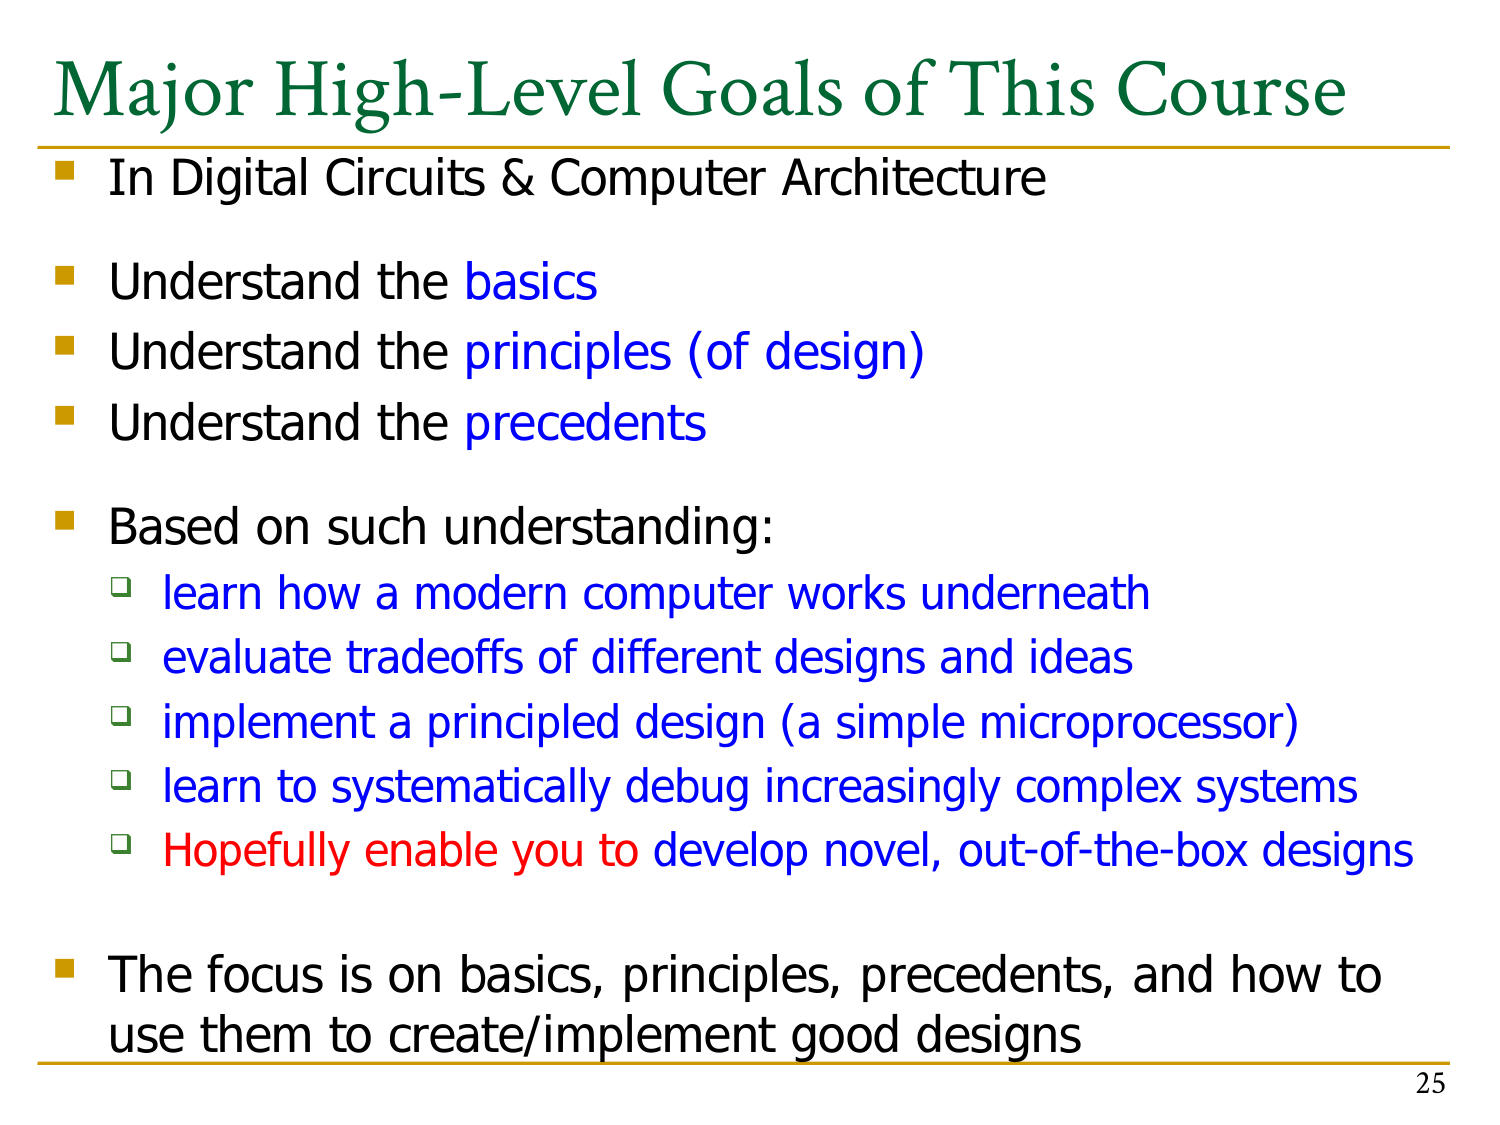

# Major High-Level Goals of This Course
In Digital Circuits & Computer Architecture

Understand the basics
Understand the principles (of design)
Understand the precedents

Based on such understanding:
learn how a modern computer works underneath
evaluate tradeoffs of different designs and ideas
implement a principled design (a simple microprocessor)
learn to systematically debug increasingly complex systems
Hopefully enable you to develop novel, out-of-the-box designs

The focus is on basics, principles, precedents, and how to use them to create/implement good designs

25